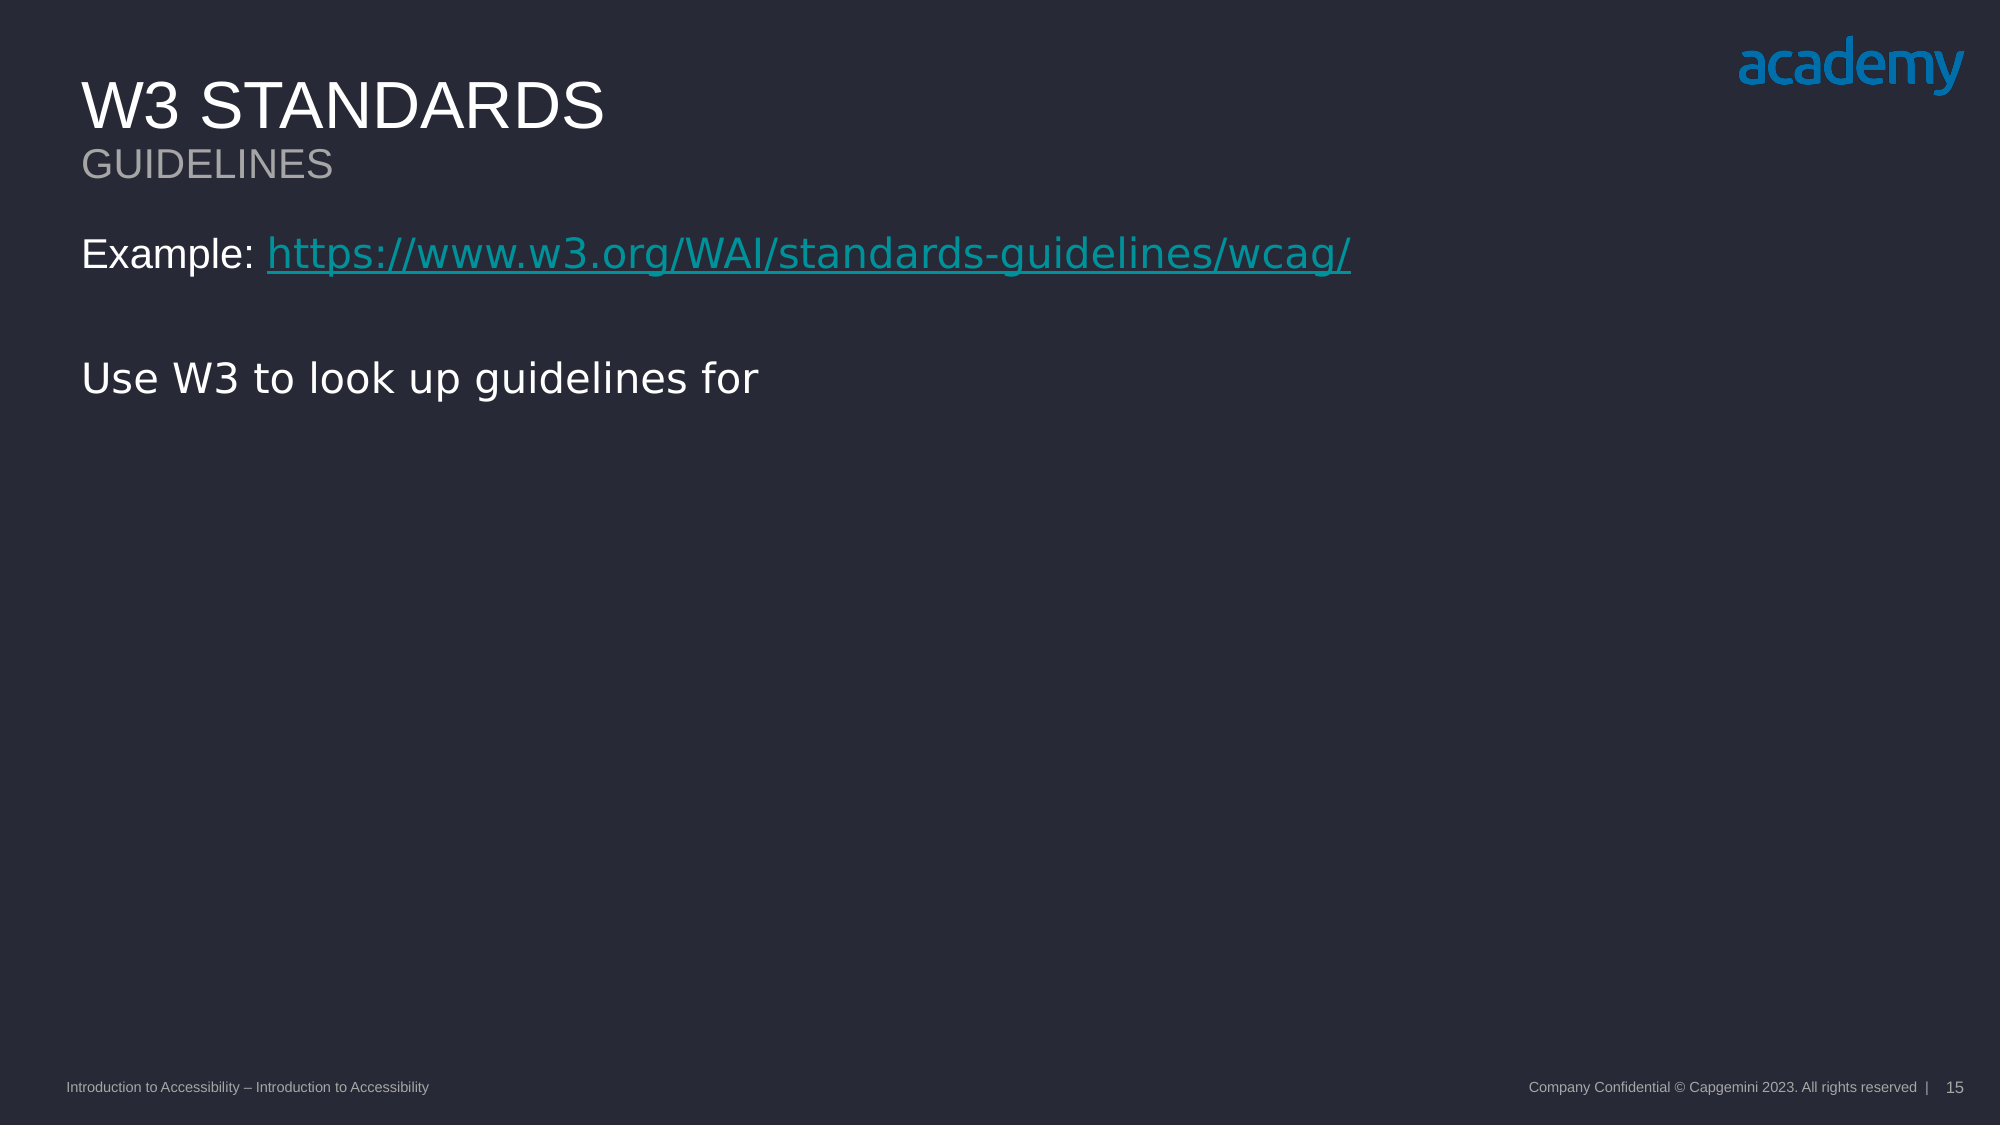

W3 Standards
Guidelines
Example: https://www.w3.org/WAI/standards-guidelines/wcag/

Use W3 to look up guidelines for